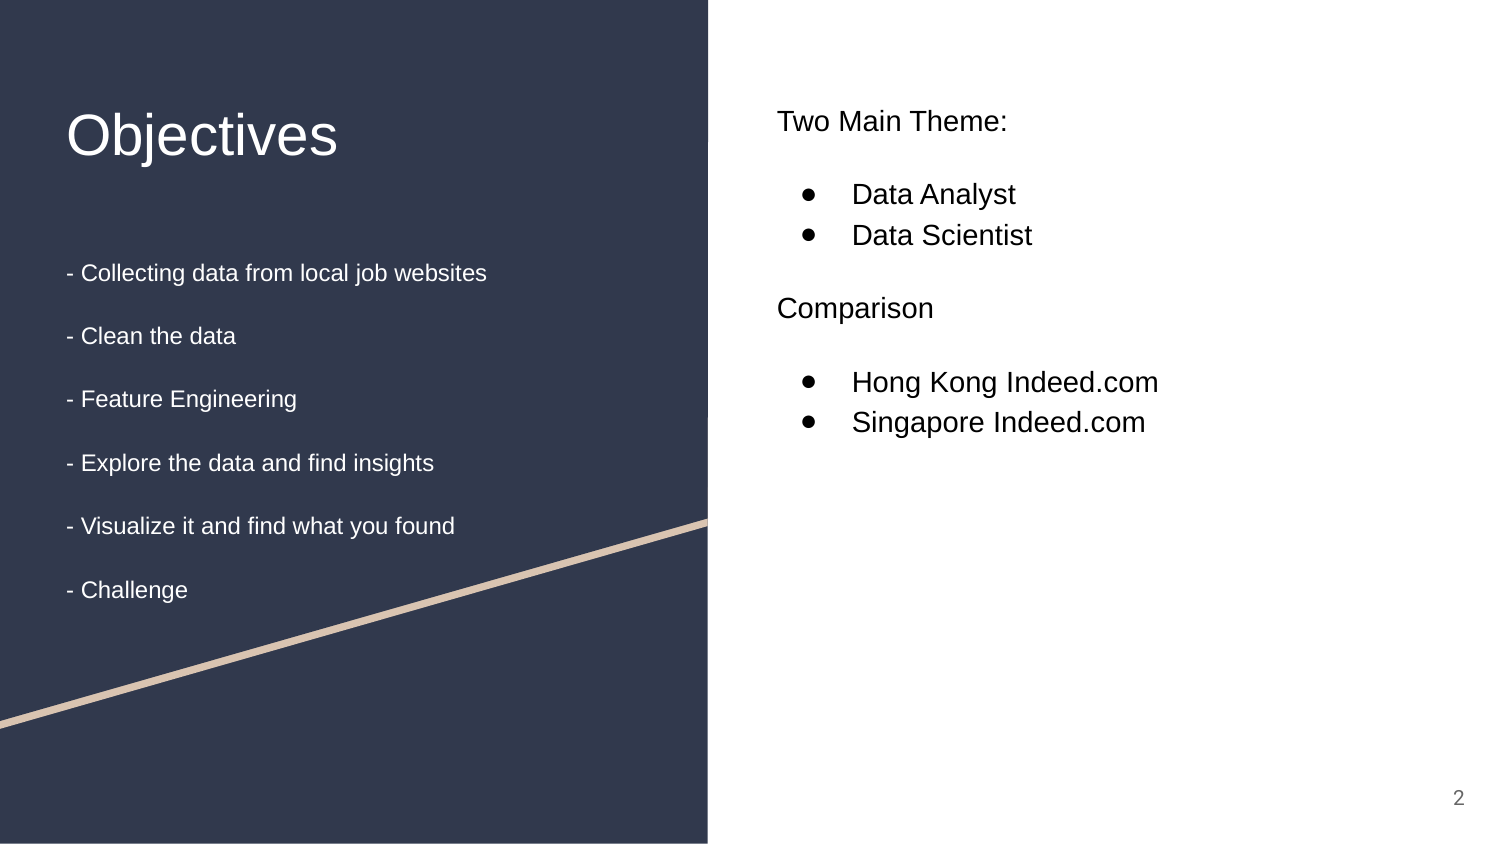

# Objectives

- Collecting data from local job websites
- Clean the data
- Feature Engineering
- Explore the data and find insights
- Visualize it and find what you found
- Challenge

Two Main Theme:
Data Analyst
Data Scientist
Comparison
Hong Kong Indeed.com
Singapore Indeed.com

2